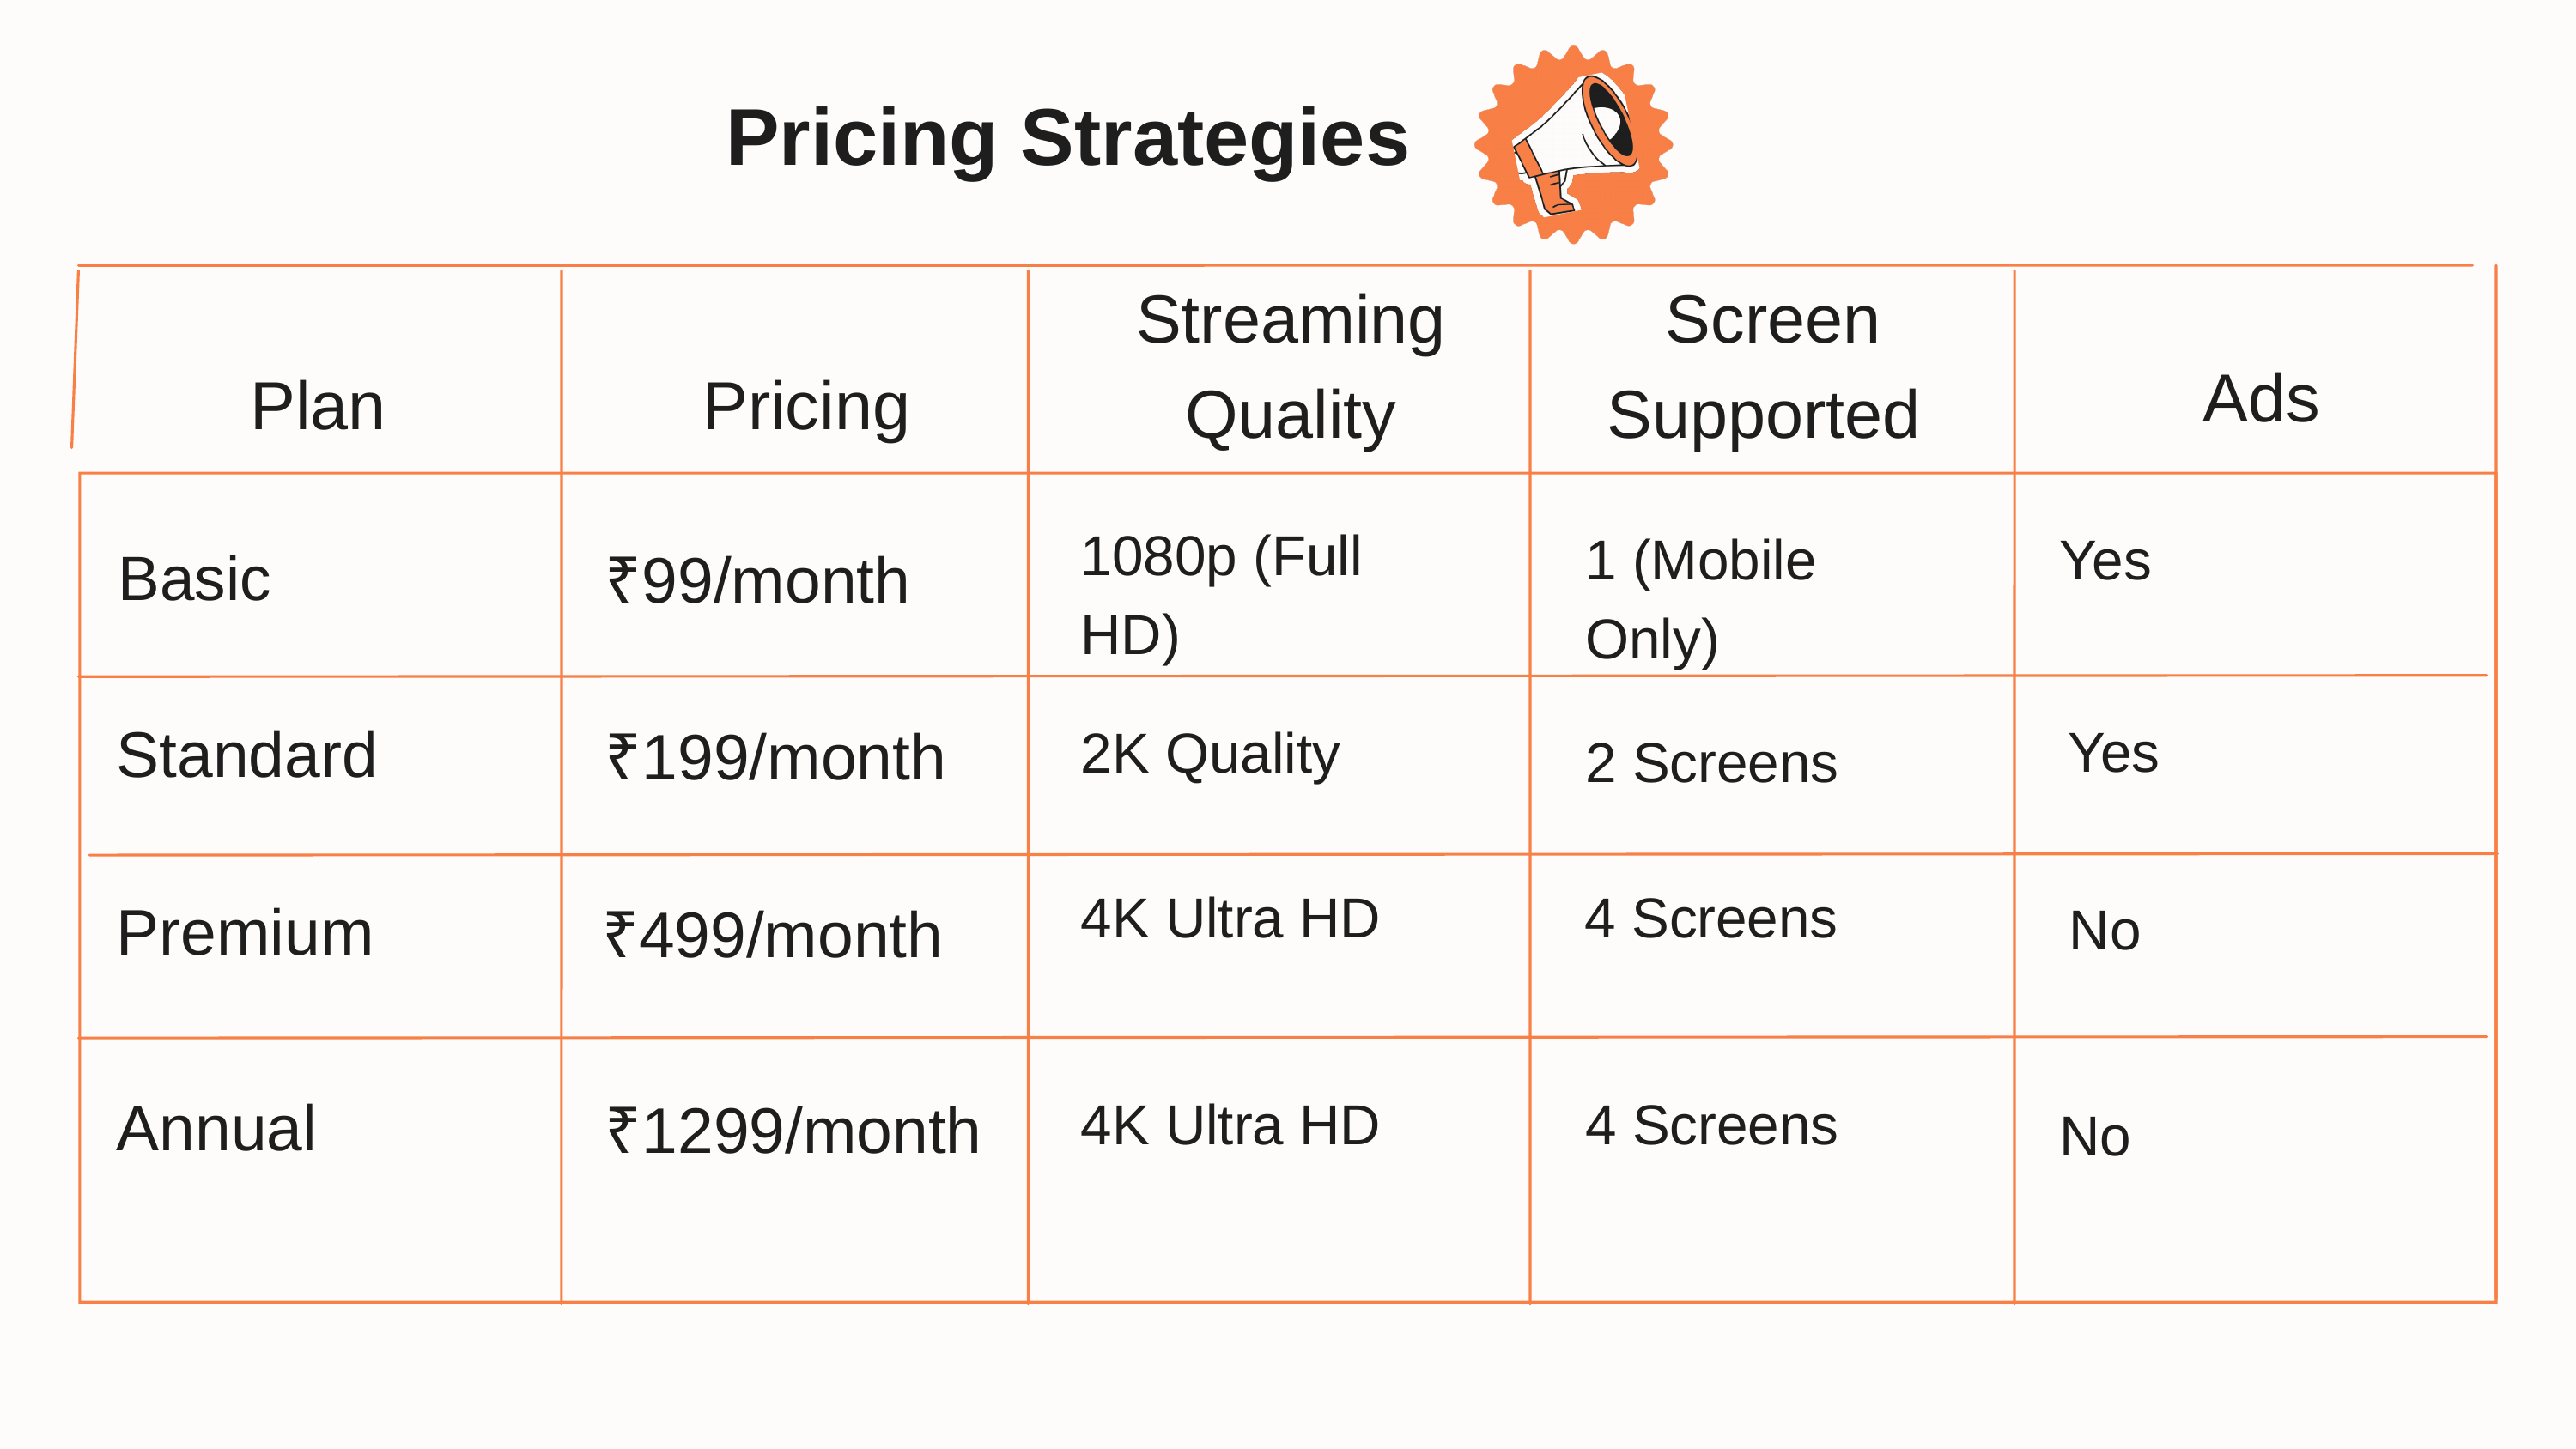

Pricing Strategies
Streaming Quality
Screen Supported

Ads
Plan
Pricing

1080p (Full HD)
1 (Mobile Only)
Yes
Basic
₹99/month

Standard
₹199/month
Yes
2K Quality
2 Screens

4K Ultra HD
4 Screens
Premium
₹499/month
No

Annual
₹1299/month
4K Ultra HD
4 Screens
No